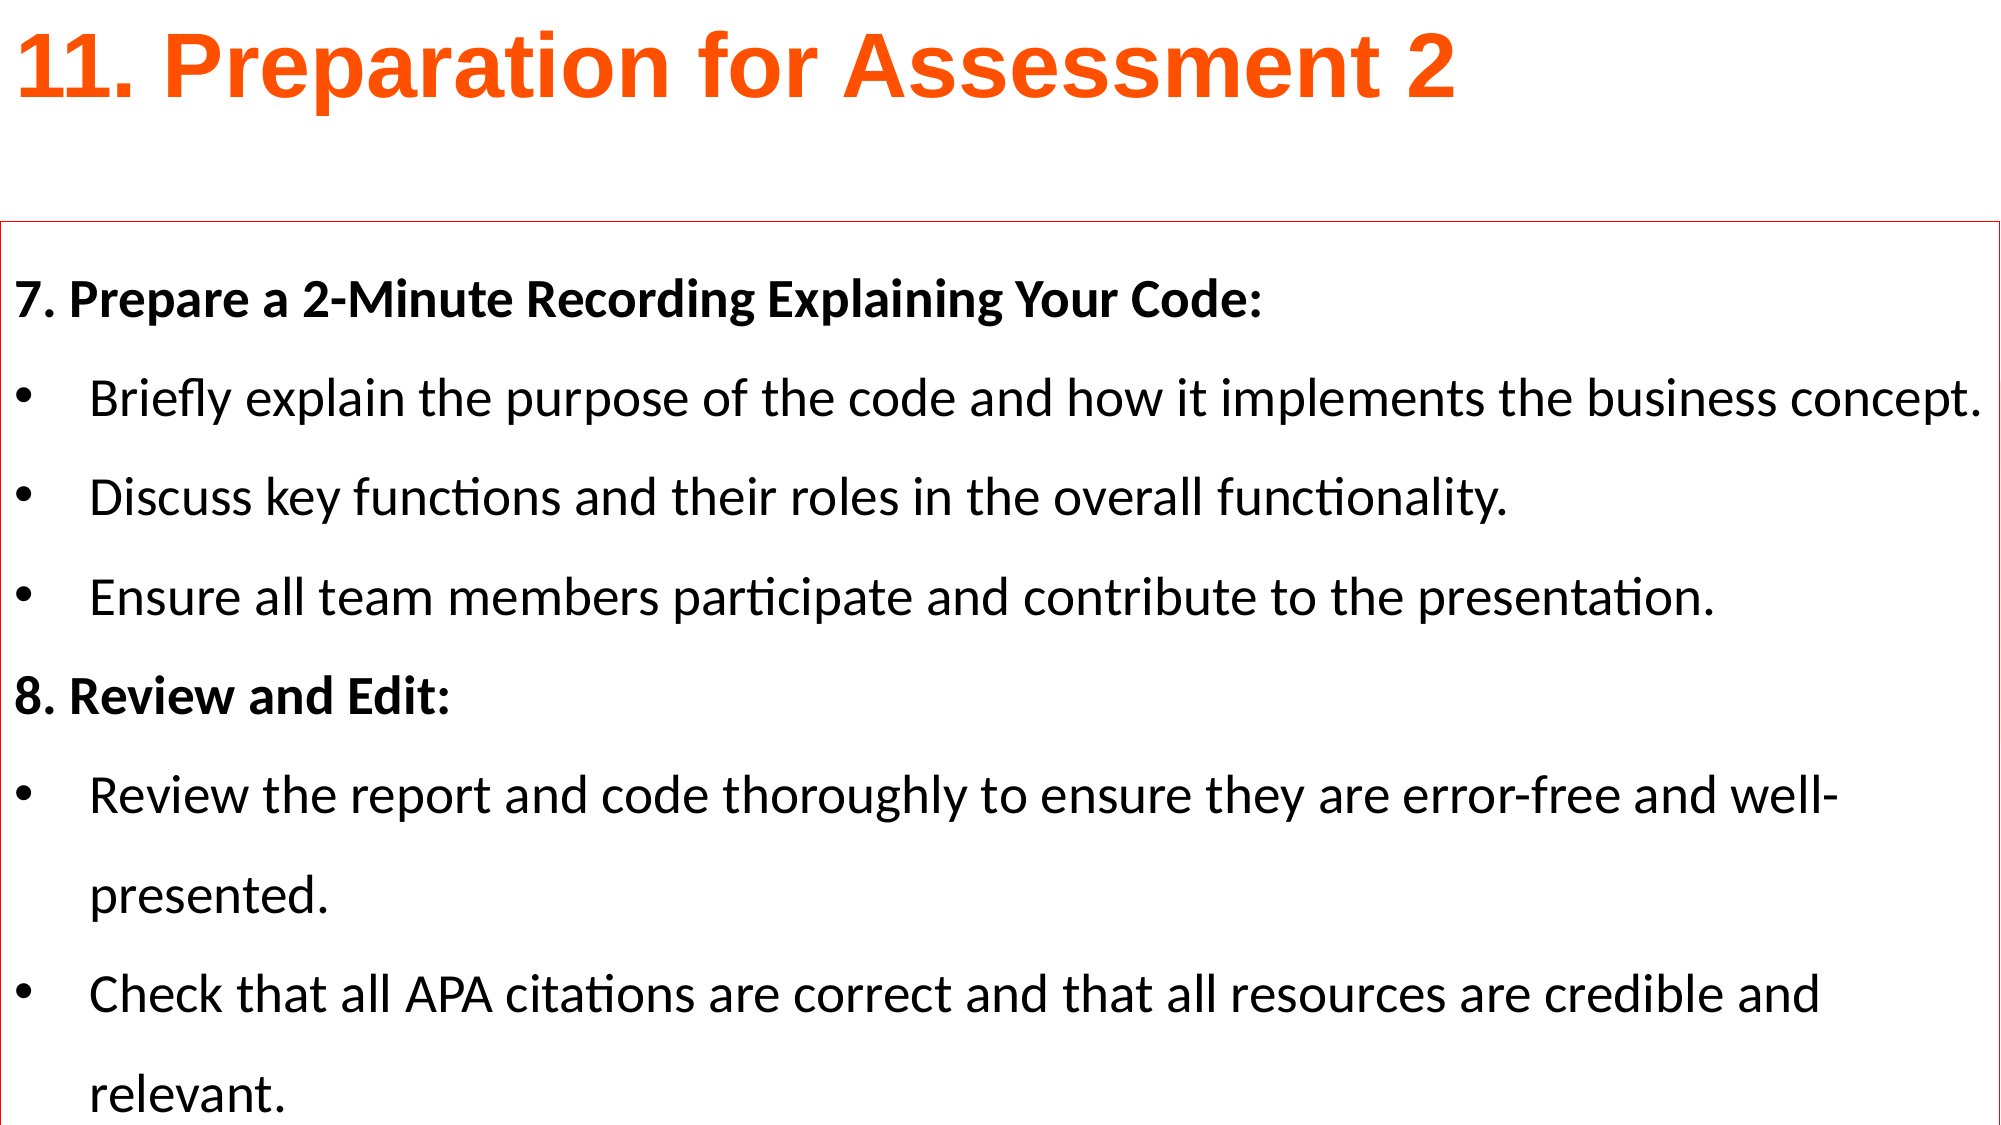

# 11. Preparation for Assessment 2

7. Prepare a 2-Minute Recording Explaining Your Code:
Briefly explain the purpose of the code and how it implements the business concept.
Discuss key functions and their roles in the overall functionality.
Ensure all team members participate and contribute to the presentation.
8. Review and Edit:
Review the report and code thoroughly to ensure they are error-free and well-presented.
Check that all APA citations are correct and that all resources are credible and relevant.